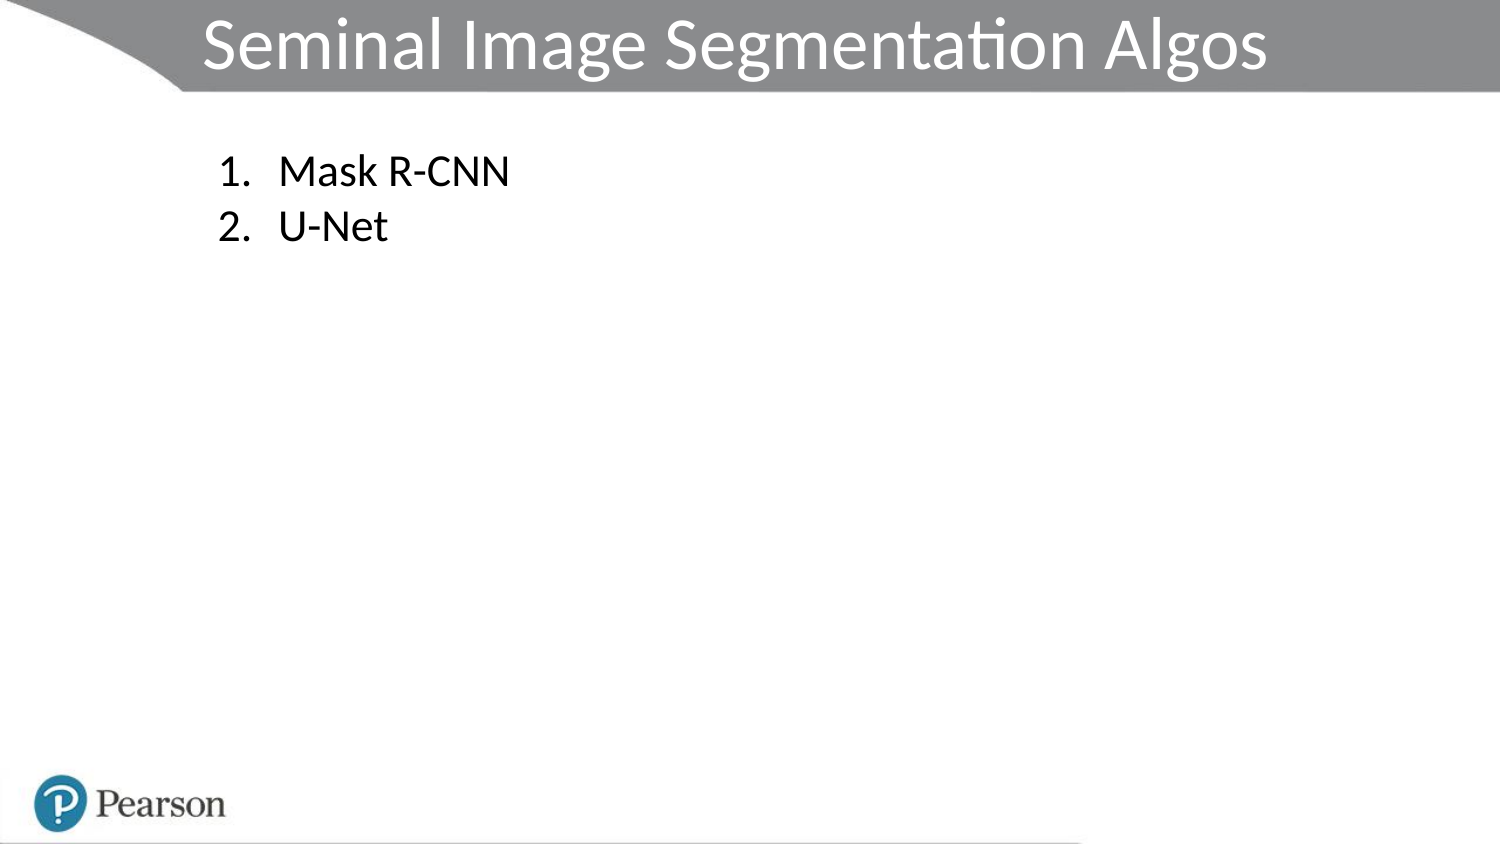

Seminal Image Segmentation Algos
Mask R-CNN
U-Net